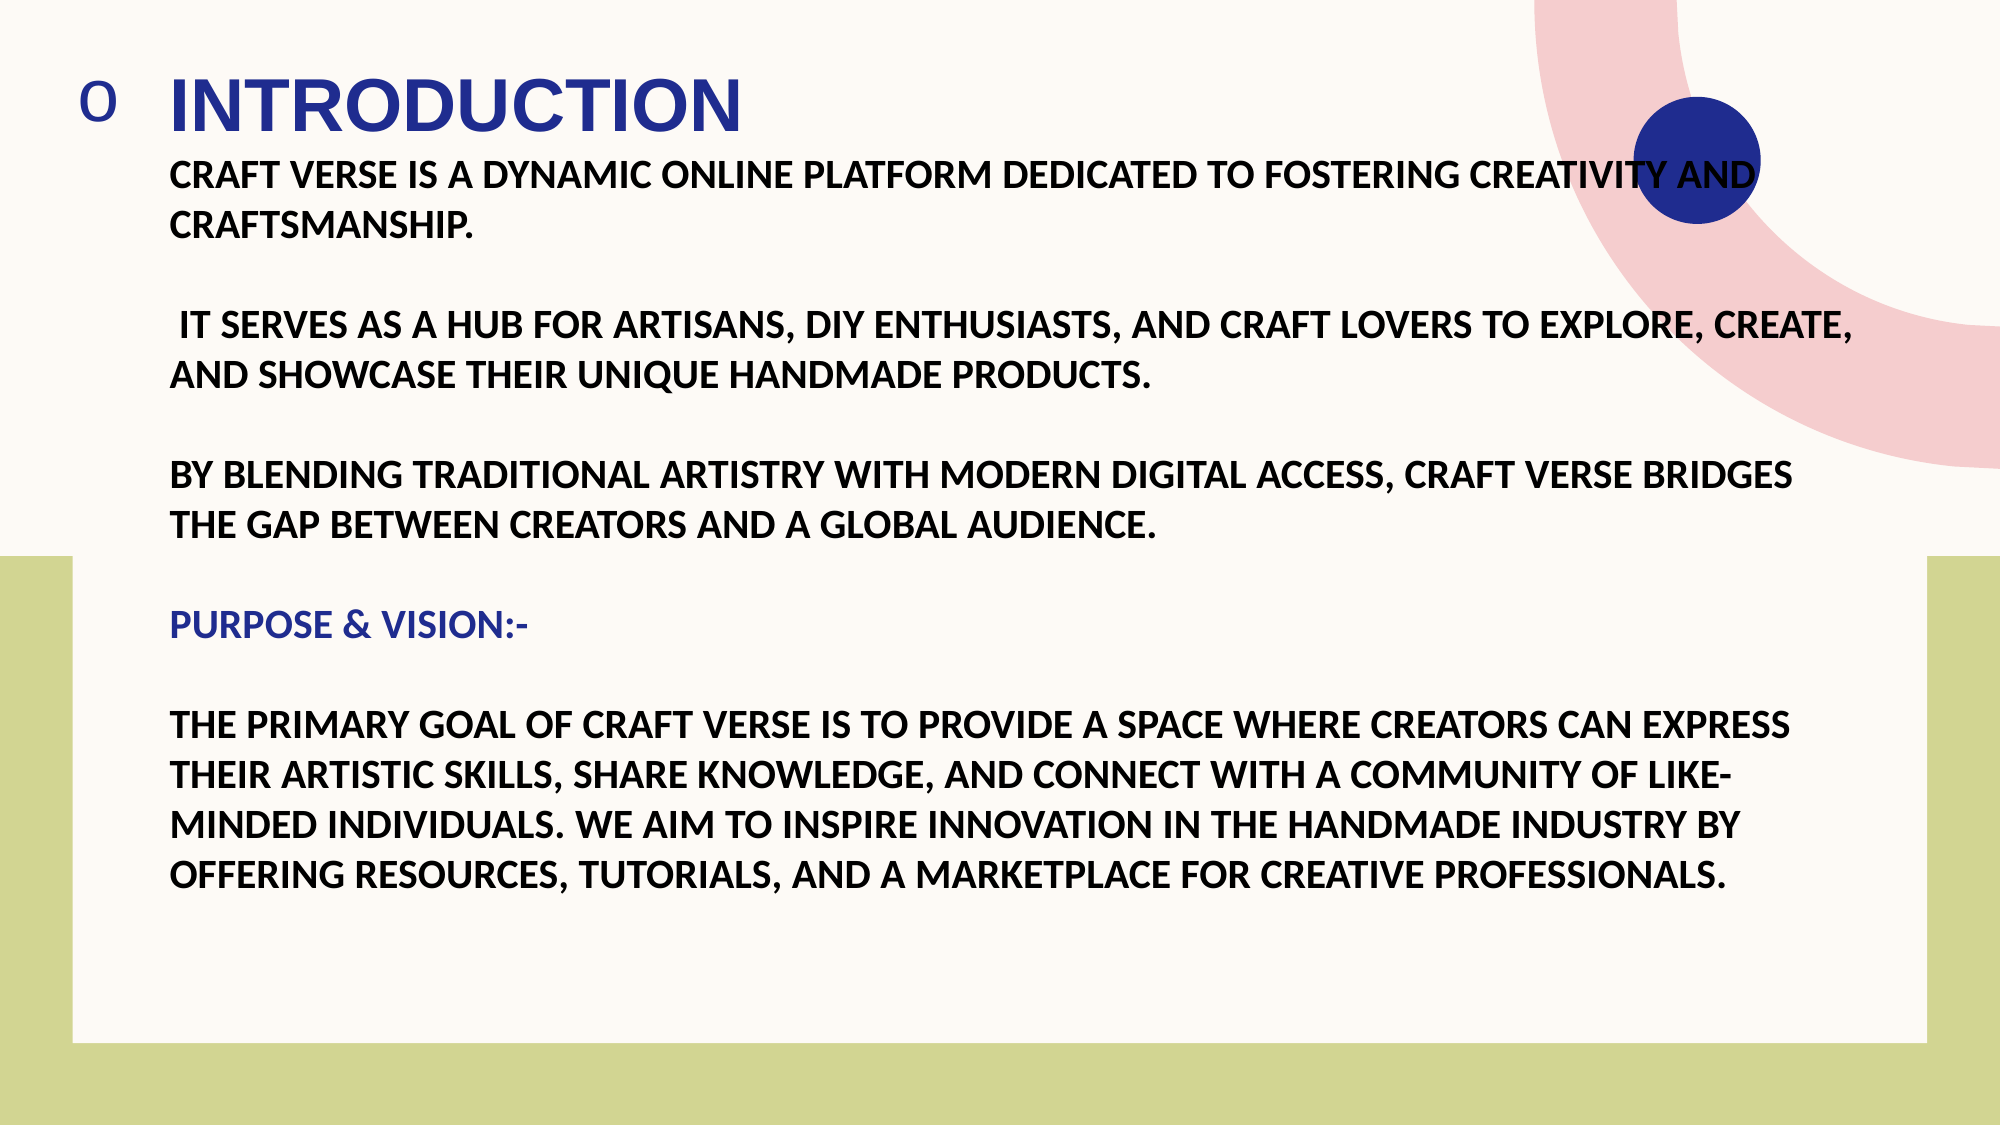

# INTRODUCTION Craft Verse is a dynamic online platform dedicated to fostering creativity and craftsmanship. It serves as a hub for artisans, DIY enthusiasts, and craft lovers to explore, create, and showcase their unique handmade products. By blending traditional artistry with modern digital access, Craft Verse bridges the gap between creators and a global audience. Purpose & Vision:- The primary goal of Craft Verse is to provide a space where creators can express their artistic skills, share knowledge, and connect with a community of like-minded individuals. We aim to inspire innovation in the handmade industry by offering resources, tutorials, and a marketplace for creative professionals.